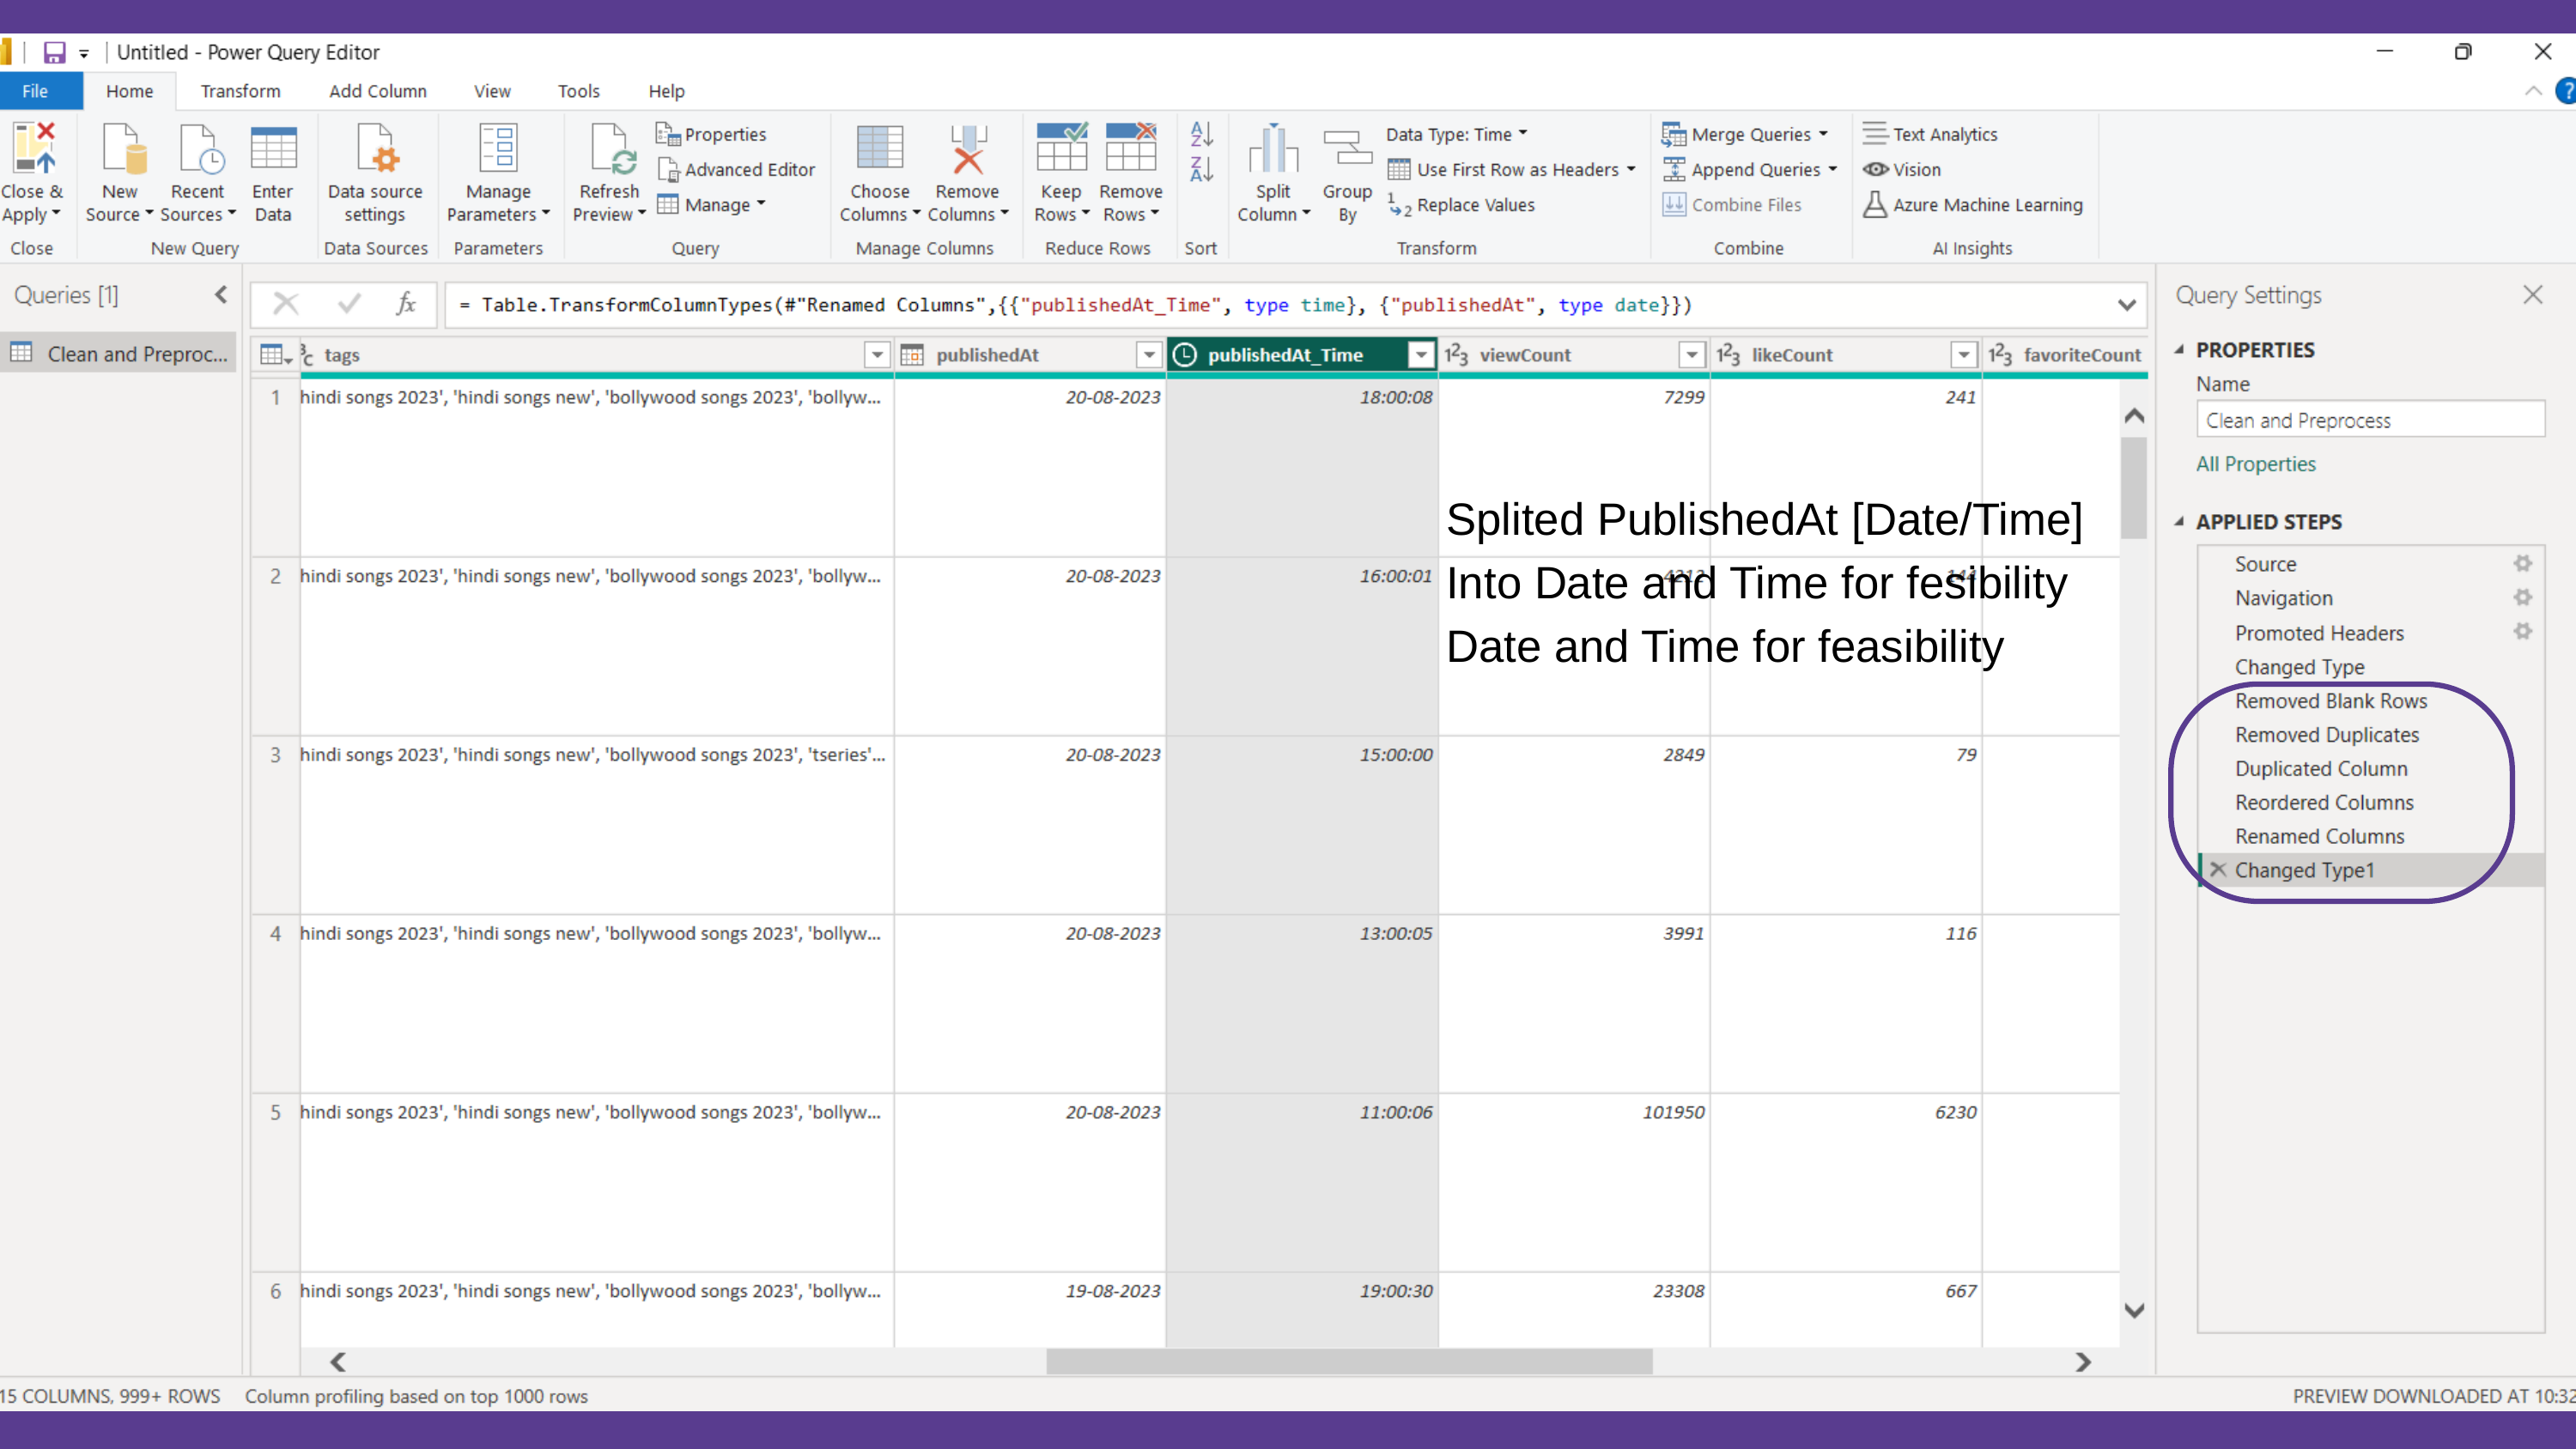

Splited PublishedAt [Date/Time] Into Date and Time for fesibility Date and Time for feasibility